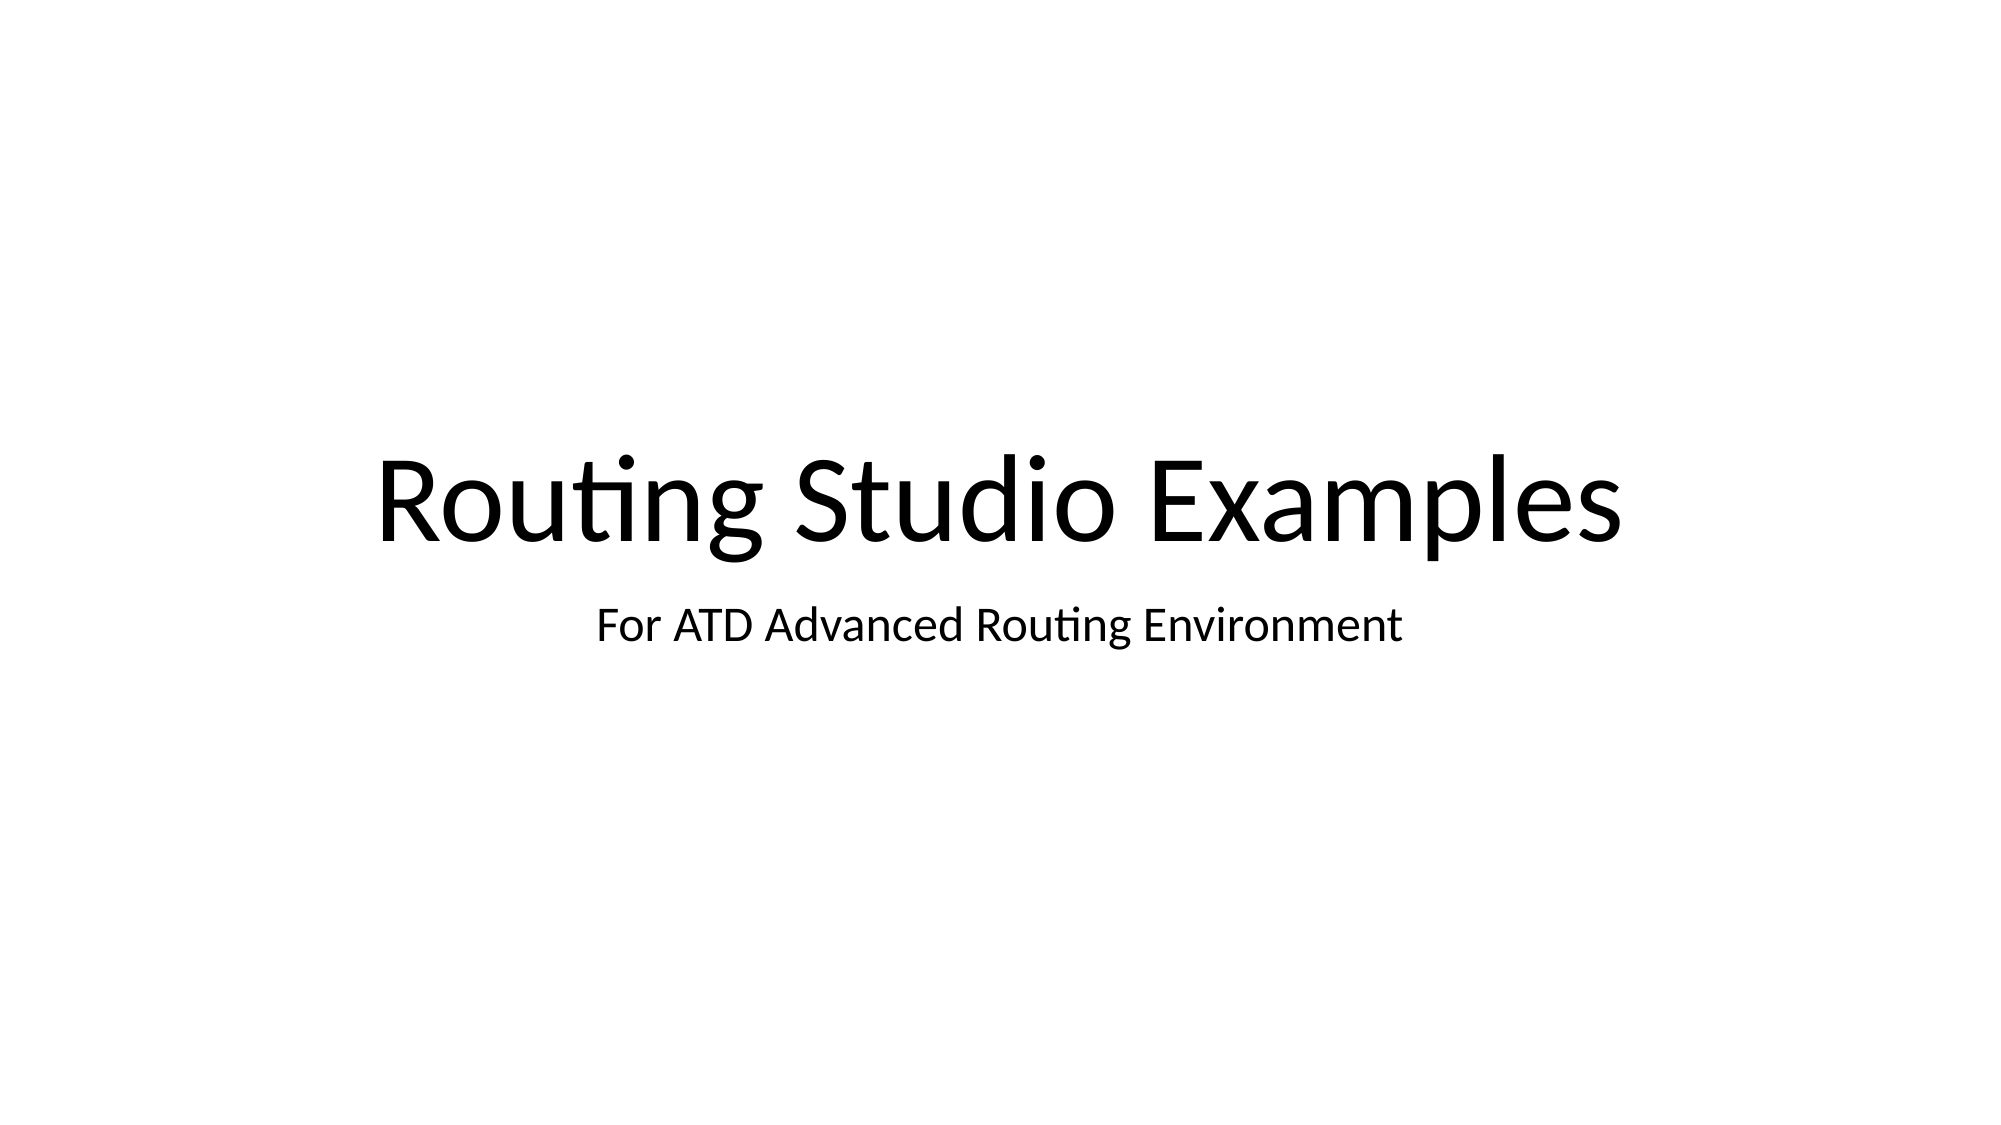

# Routing Studio Examples
For ATD Advanced Routing Environment